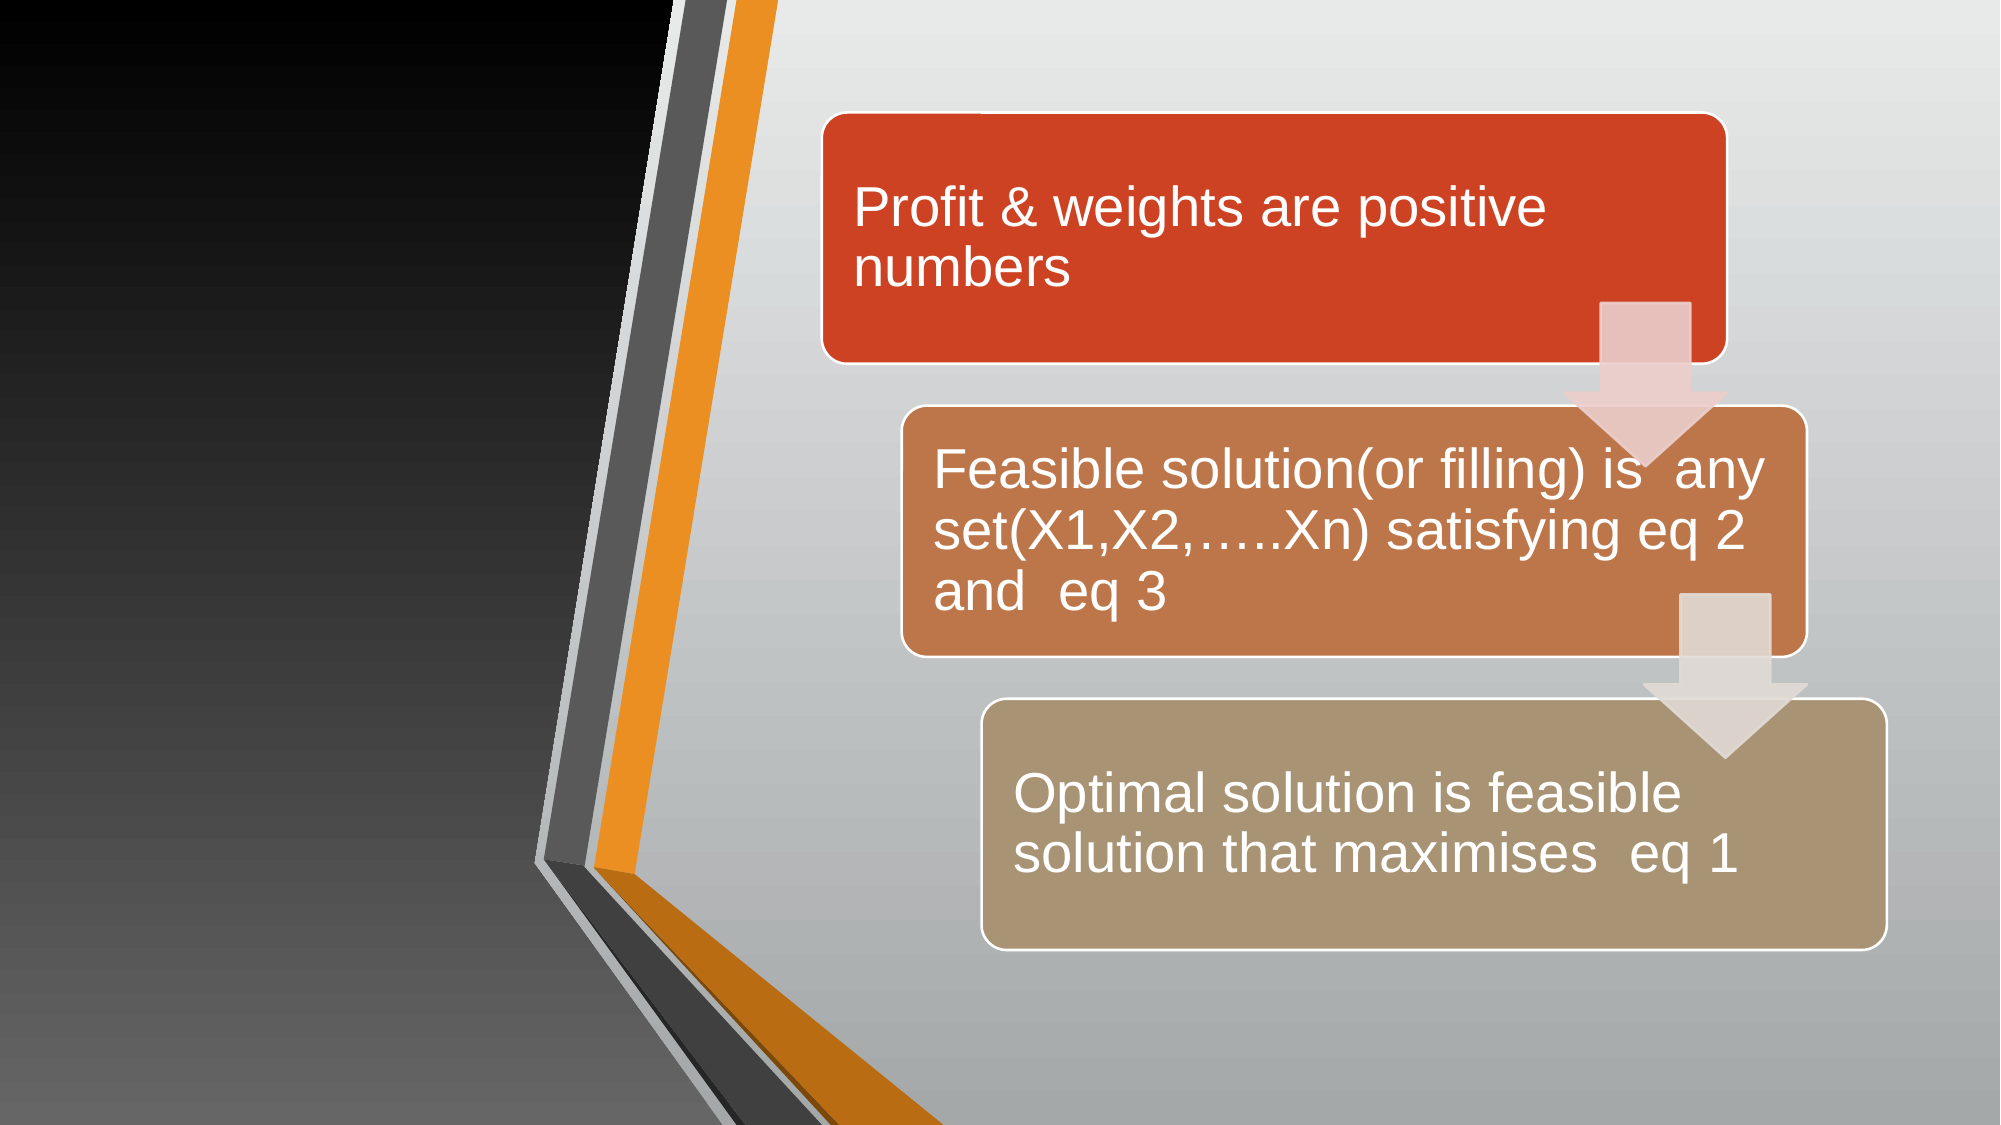

Profit & weights are positive numbers
Feasible solution(or filling) is  any set(X1,X2,…..Xn) satisfying eq 2 and  eq 3
Optimal solution is feasible solution that maximises  eq 1